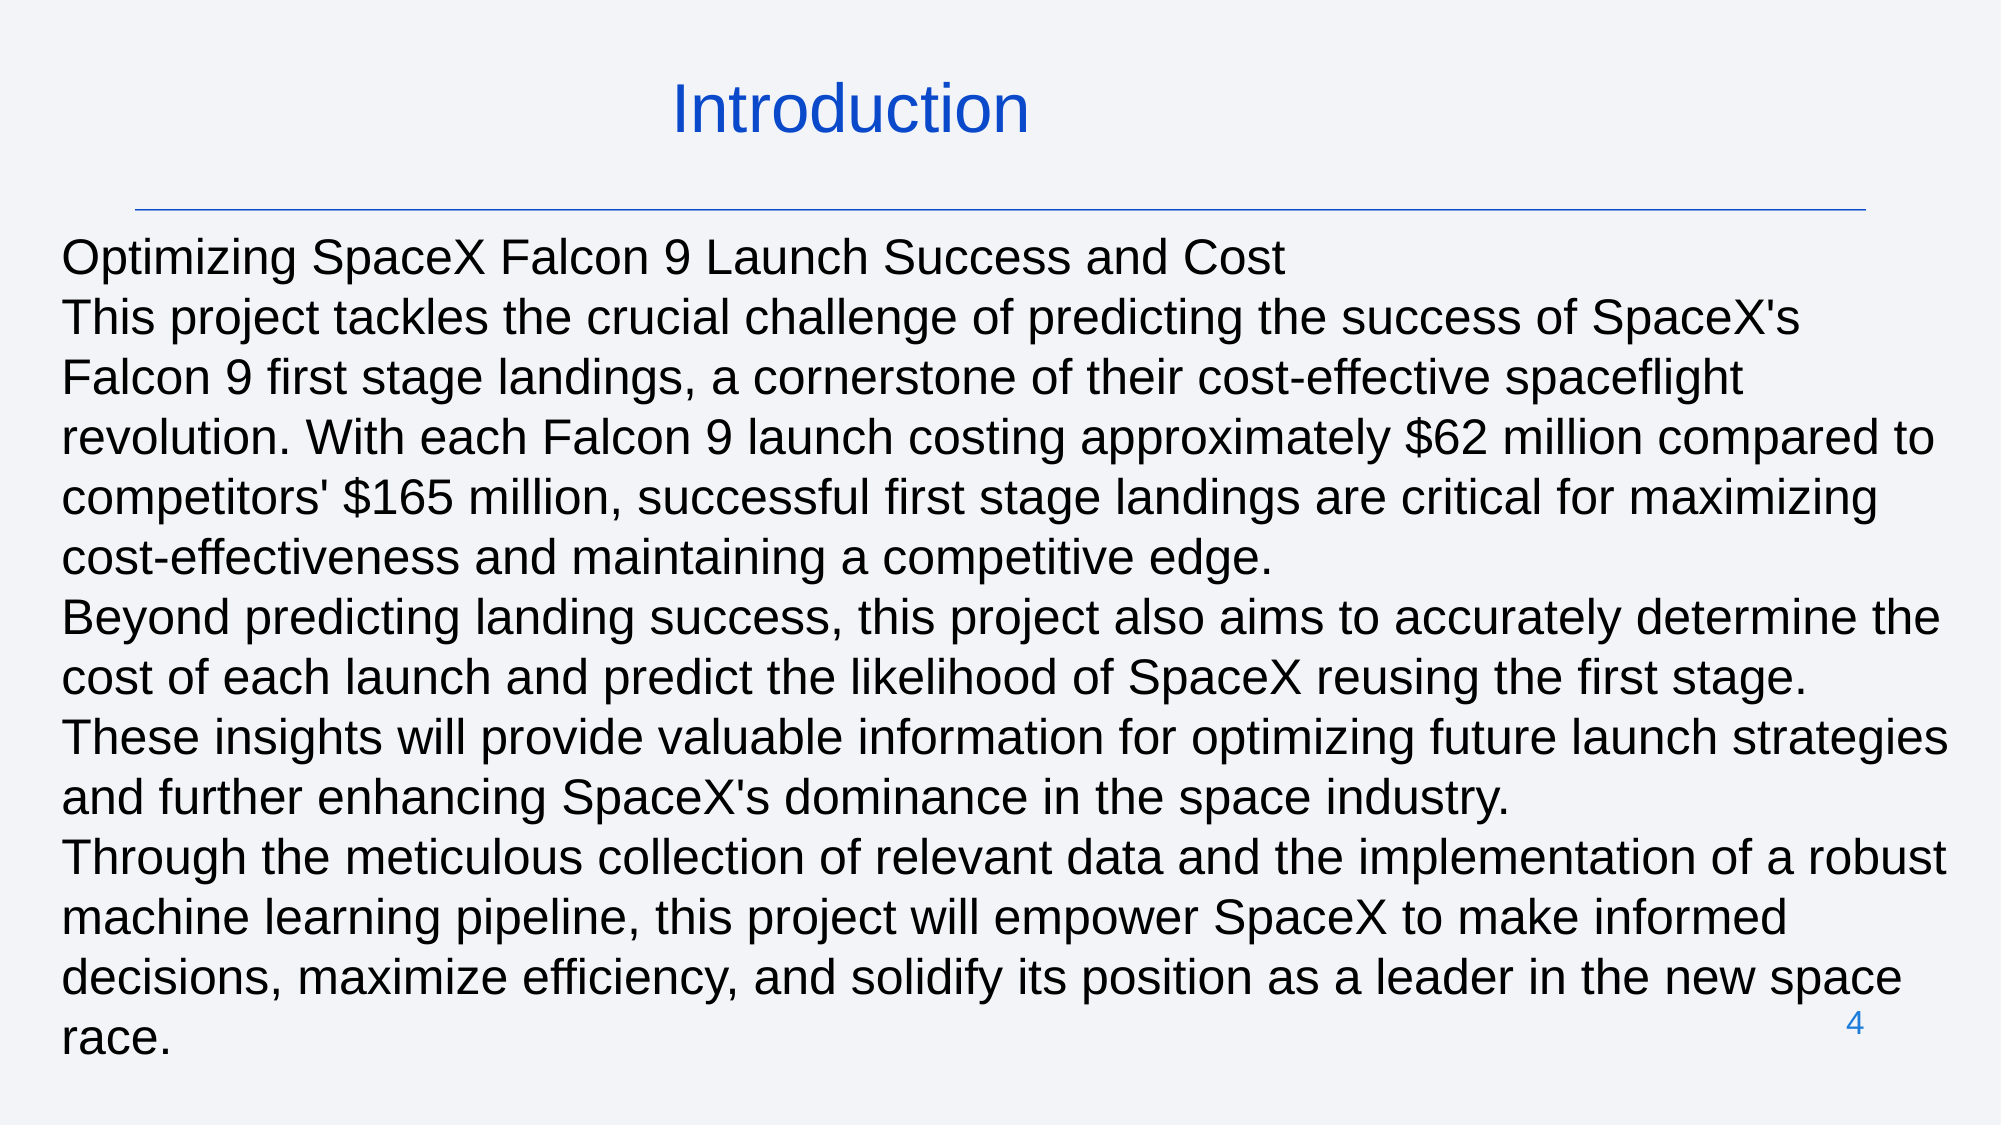

Introduction
Optimizing SpaceX Falcon 9 Launch Success and Cost
This project tackles the crucial challenge of predicting the success of SpaceX's Falcon 9 first stage landings, a cornerstone of their cost-effective spaceflight revolution. With each Falcon 9 launch costing approximately $62 million compared to competitors' $165 million, successful first stage landings are critical for maximizing cost-effectiveness and maintaining a competitive edge.
Beyond predicting landing success, this project also aims to accurately determine the cost of each launch and predict the likelihood of SpaceX reusing the first stage. These insights will provide valuable information for optimizing future launch strategies and further enhancing SpaceX's dominance in the space industry.
Through the meticulous collection of relevant data and the implementation of a robust machine learning pipeline, this project will empower SpaceX to make informed decisions, maximize efficiency, and solidify its position as a leader in the new space race.
4